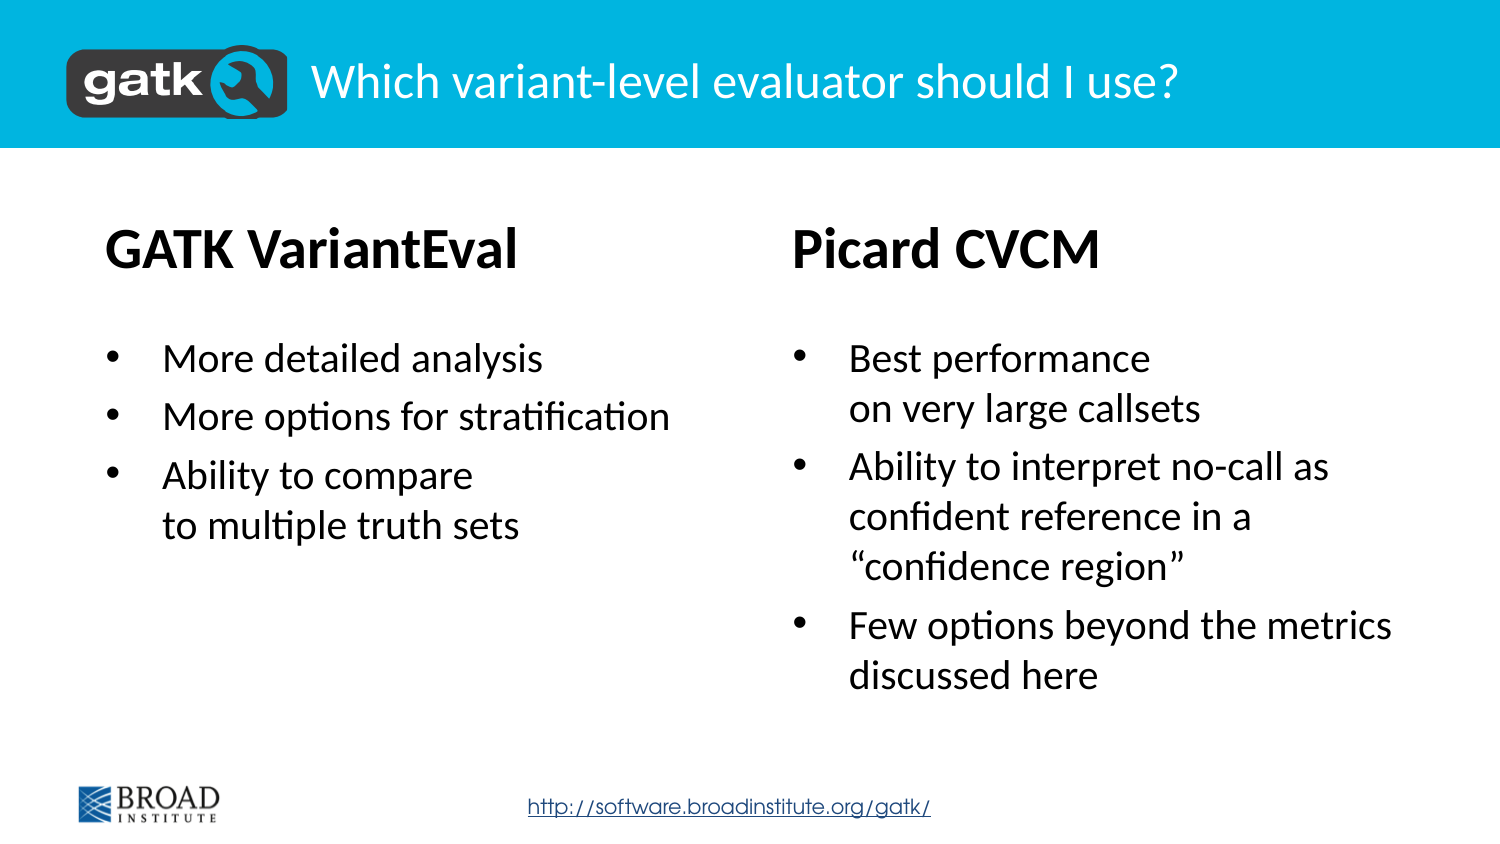

# Which variant-level evaluator should I use?
GATK VariantEval
Picard CVCM
More detailed analysis
More options for stratification
Ability to compare
to multiple truth sets
Best performance
on very large callsets
Ability to interpret no-call as confident reference in a “confidence region”
Few options beyond the metrics discussed here